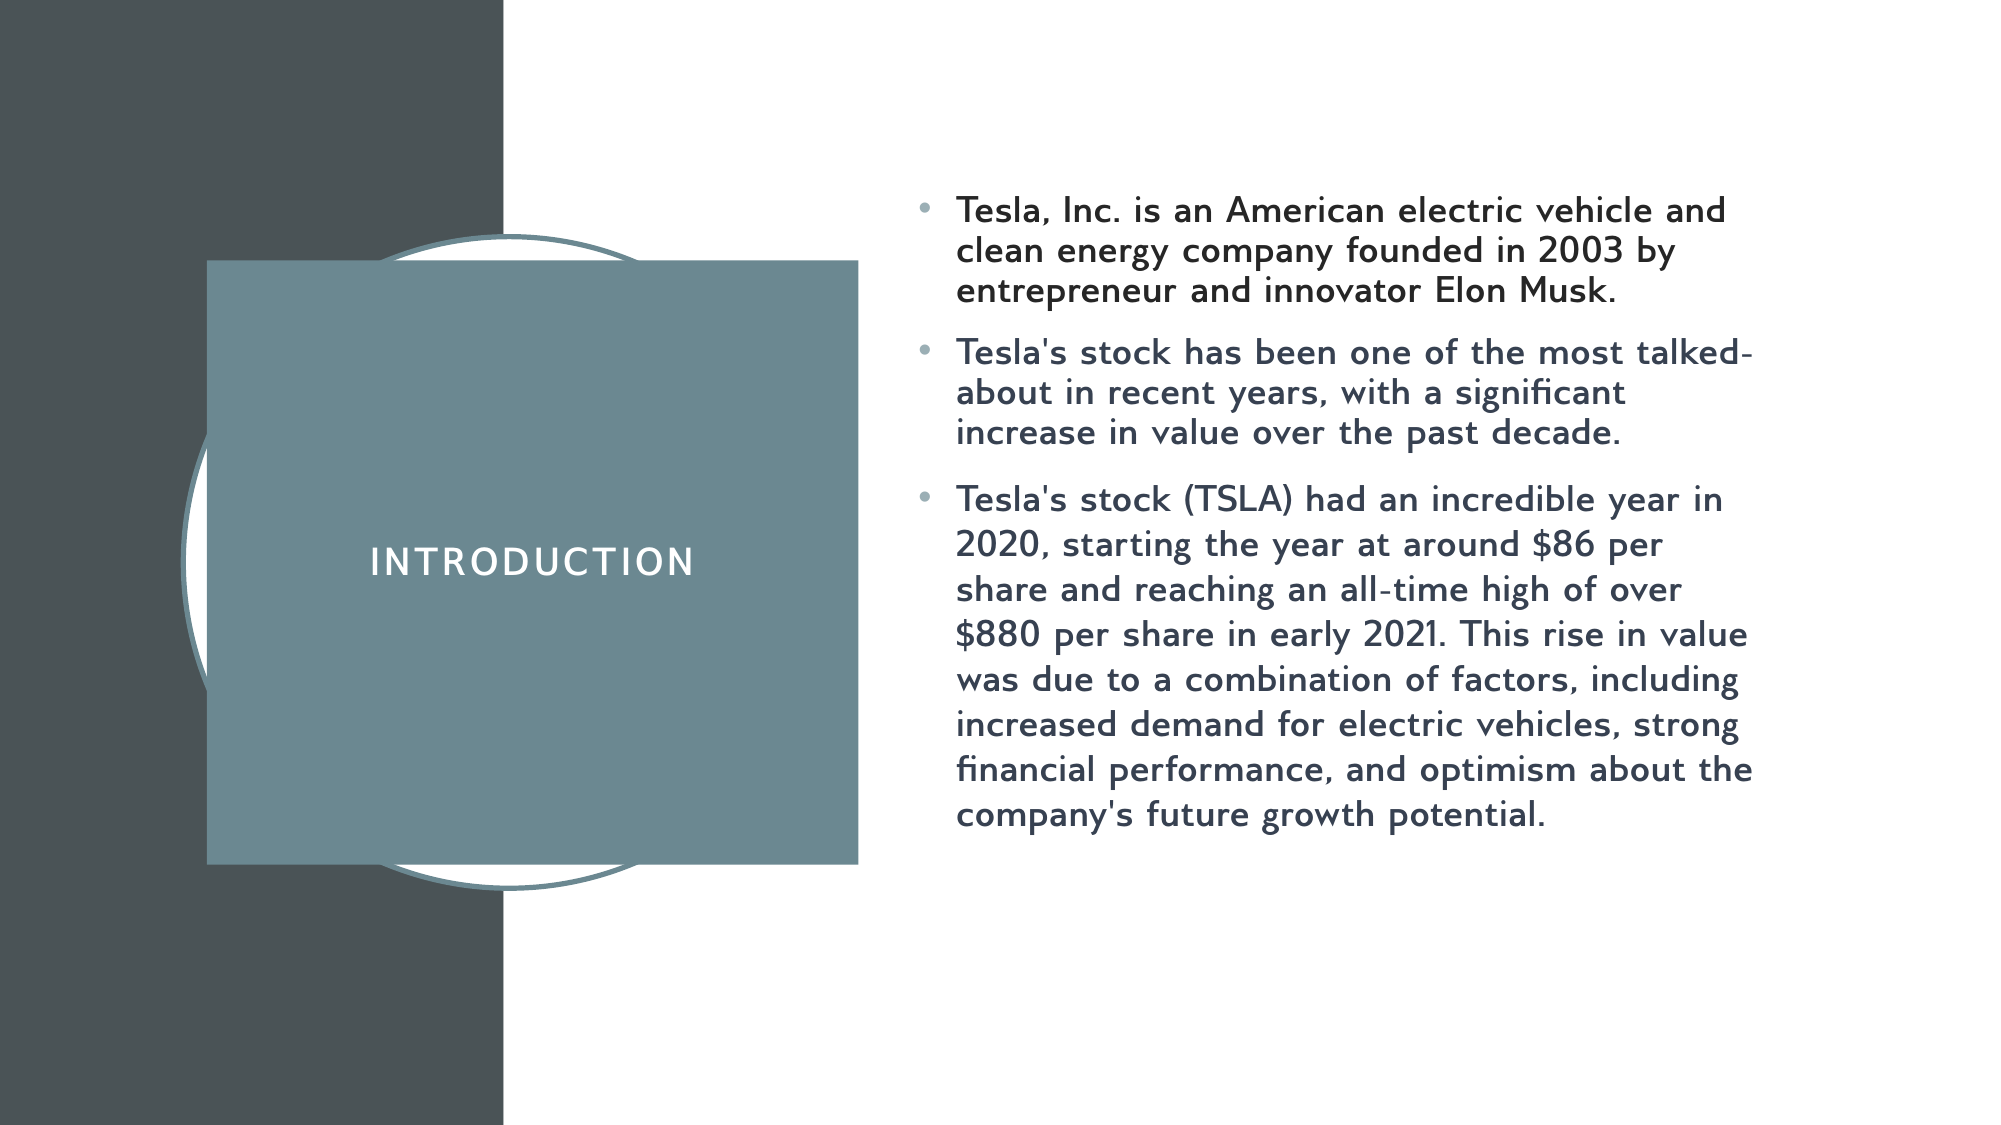

Tesla, Inc. is an American electric vehicle and clean energy company founded in 2003 by entrepreneur and innovator Elon Musk.
Tesla's stock has been one of the most talked-about in recent years, with a significant increase in value over the past decade.
Tesla's stock (TSLA) had an incredible year in 2020, starting the year at around $86 per share and reaching an all-time high of over $880 per share in early 2021. This rise in value was due to a combination of factors, including increased demand for electric vehicles, strong financial performance, and optimism about the company's future growth potential.

# Introduction